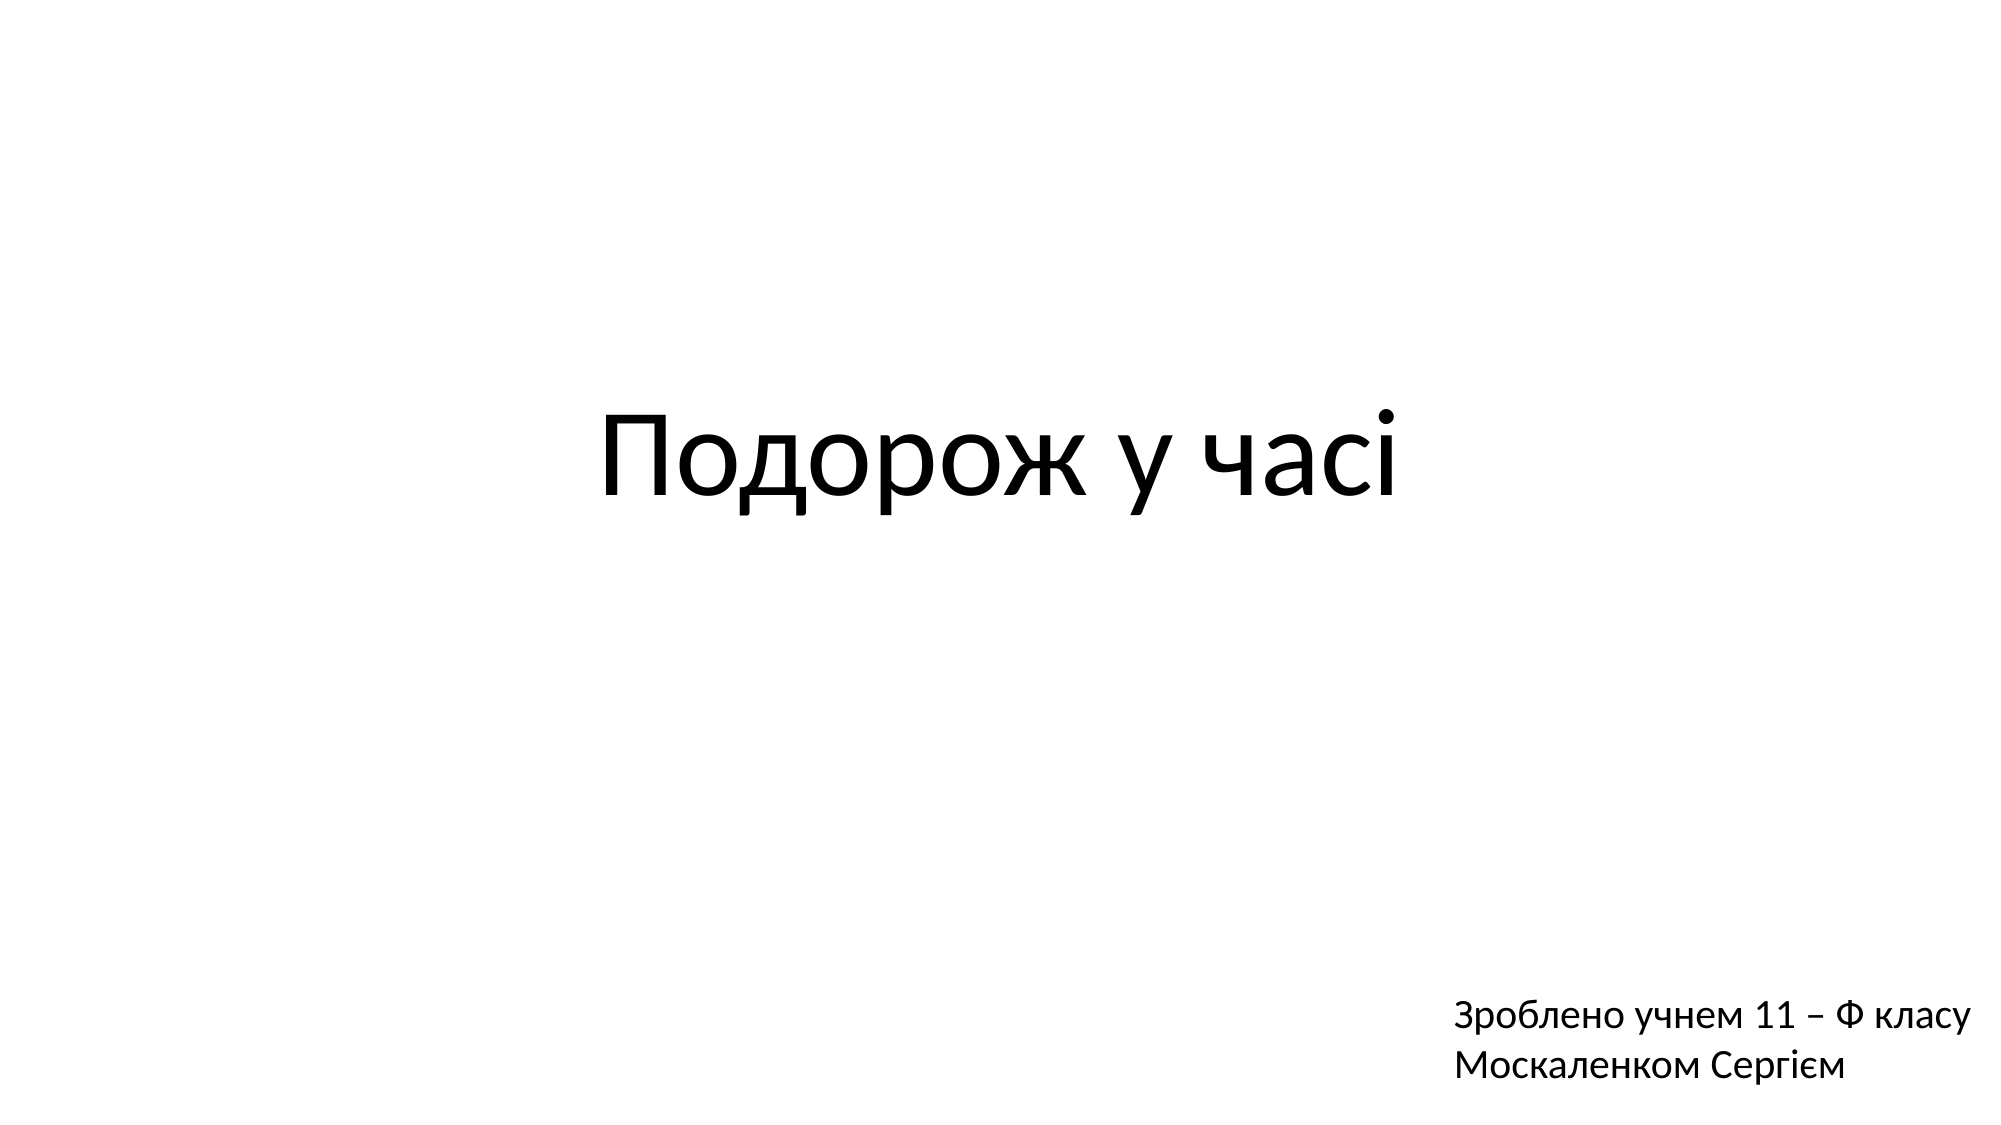

# Подорож у часі

Зроблено учнем 11 – Ф класу
Москаленком Сергієм